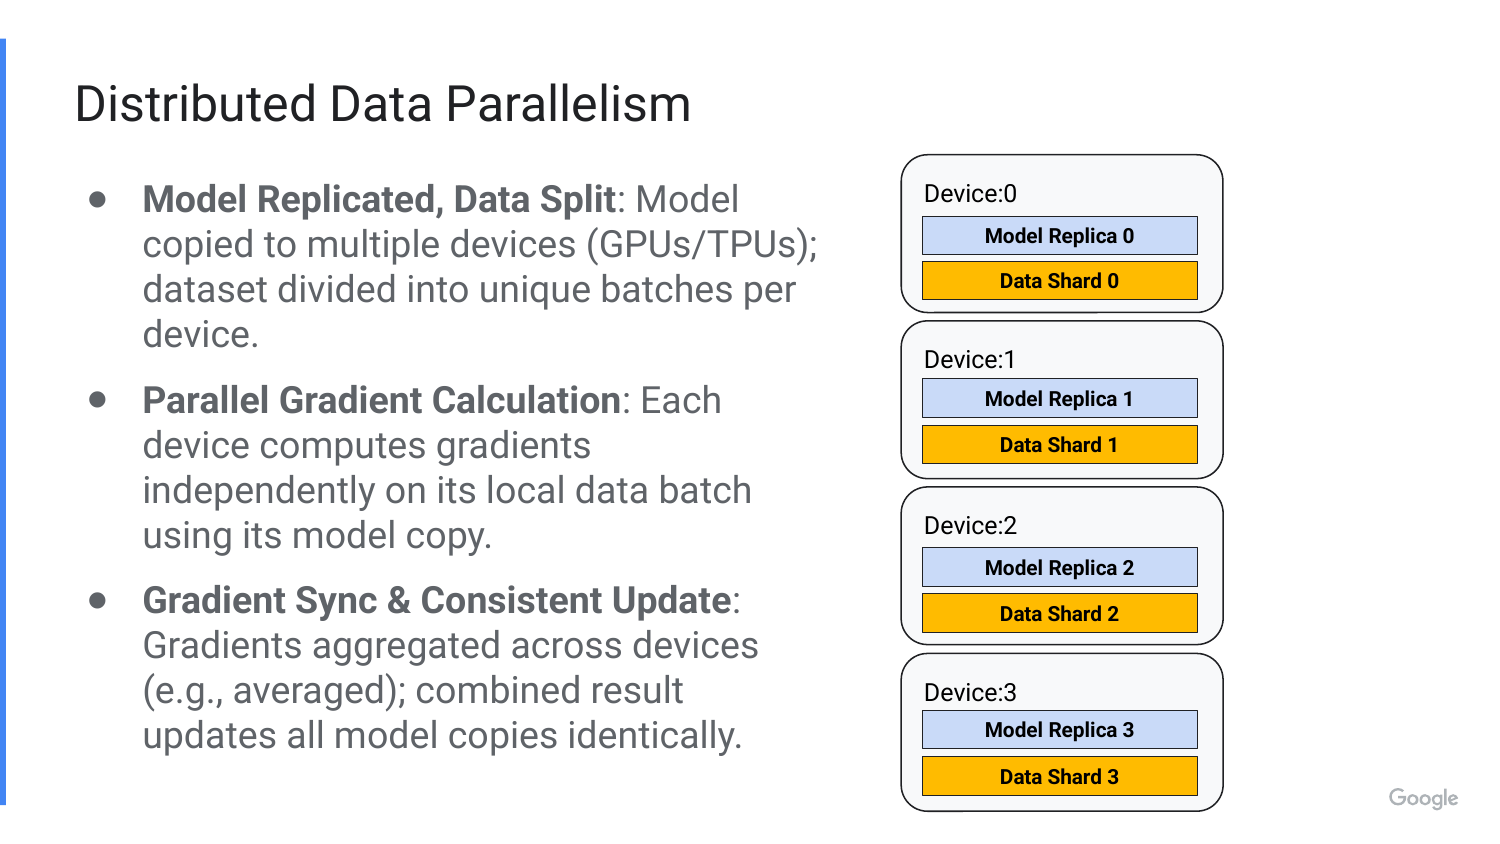

Distributed Data Parallelism
Device:0
Model Replicated, Data Split: Model copied to multiple devices (GPUs/TPUs); dataset divided into unique batches per device.
Parallel Gradient Calculation: Each device computes gradients independently on its local data batch using its model copy.
Gradient Sync & Consistent Update: Gradients aggregated across devices (e.g., averaged); combined result updates all model copies identically.
Model Replica 0
Data Shard 0
Data Shard 1
Data Shard 2
Data Shard 3
Device:1
Model Replica 1
Device:2
Model Replica 2
Device:3
Model Replica 3